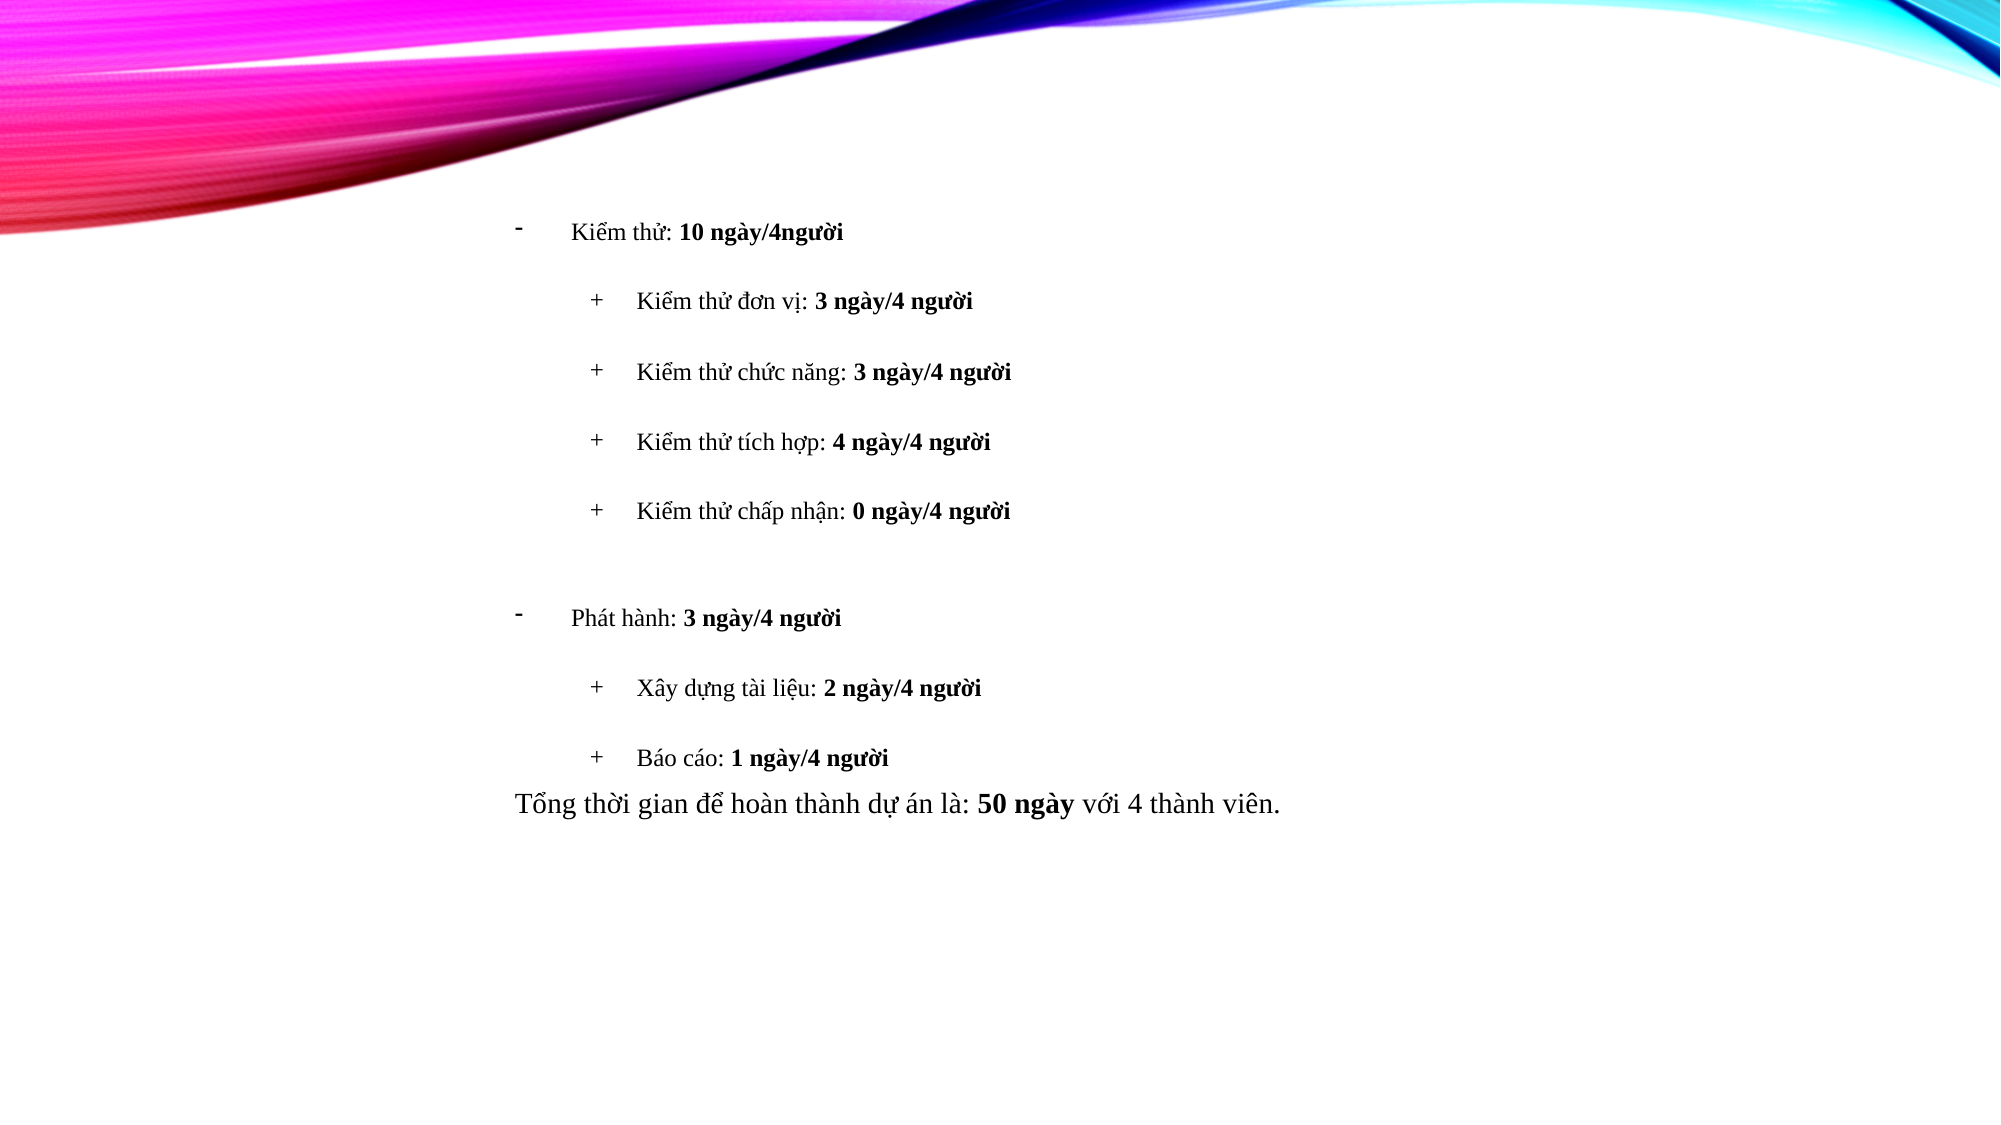

Kiểm thử: 10 ngày/4người
Kiểm thử đơn vị: 3 ngày/4 người
Kiểm thử chức năng: 3 ngày/4 người
Kiểm thử tích hợp: 4 ngày/4 người
Kiểm thử chấp nhận: 0 ngày/4 người
Phát hành: 3 ngày/4 người
Xây dựng tài liệu: 2 ngày/4 người
Báo cáo: 1 ngày/4 người
Tổng thời gian để hoàn thành dự án là: 50 ngày với 4 thành viên.